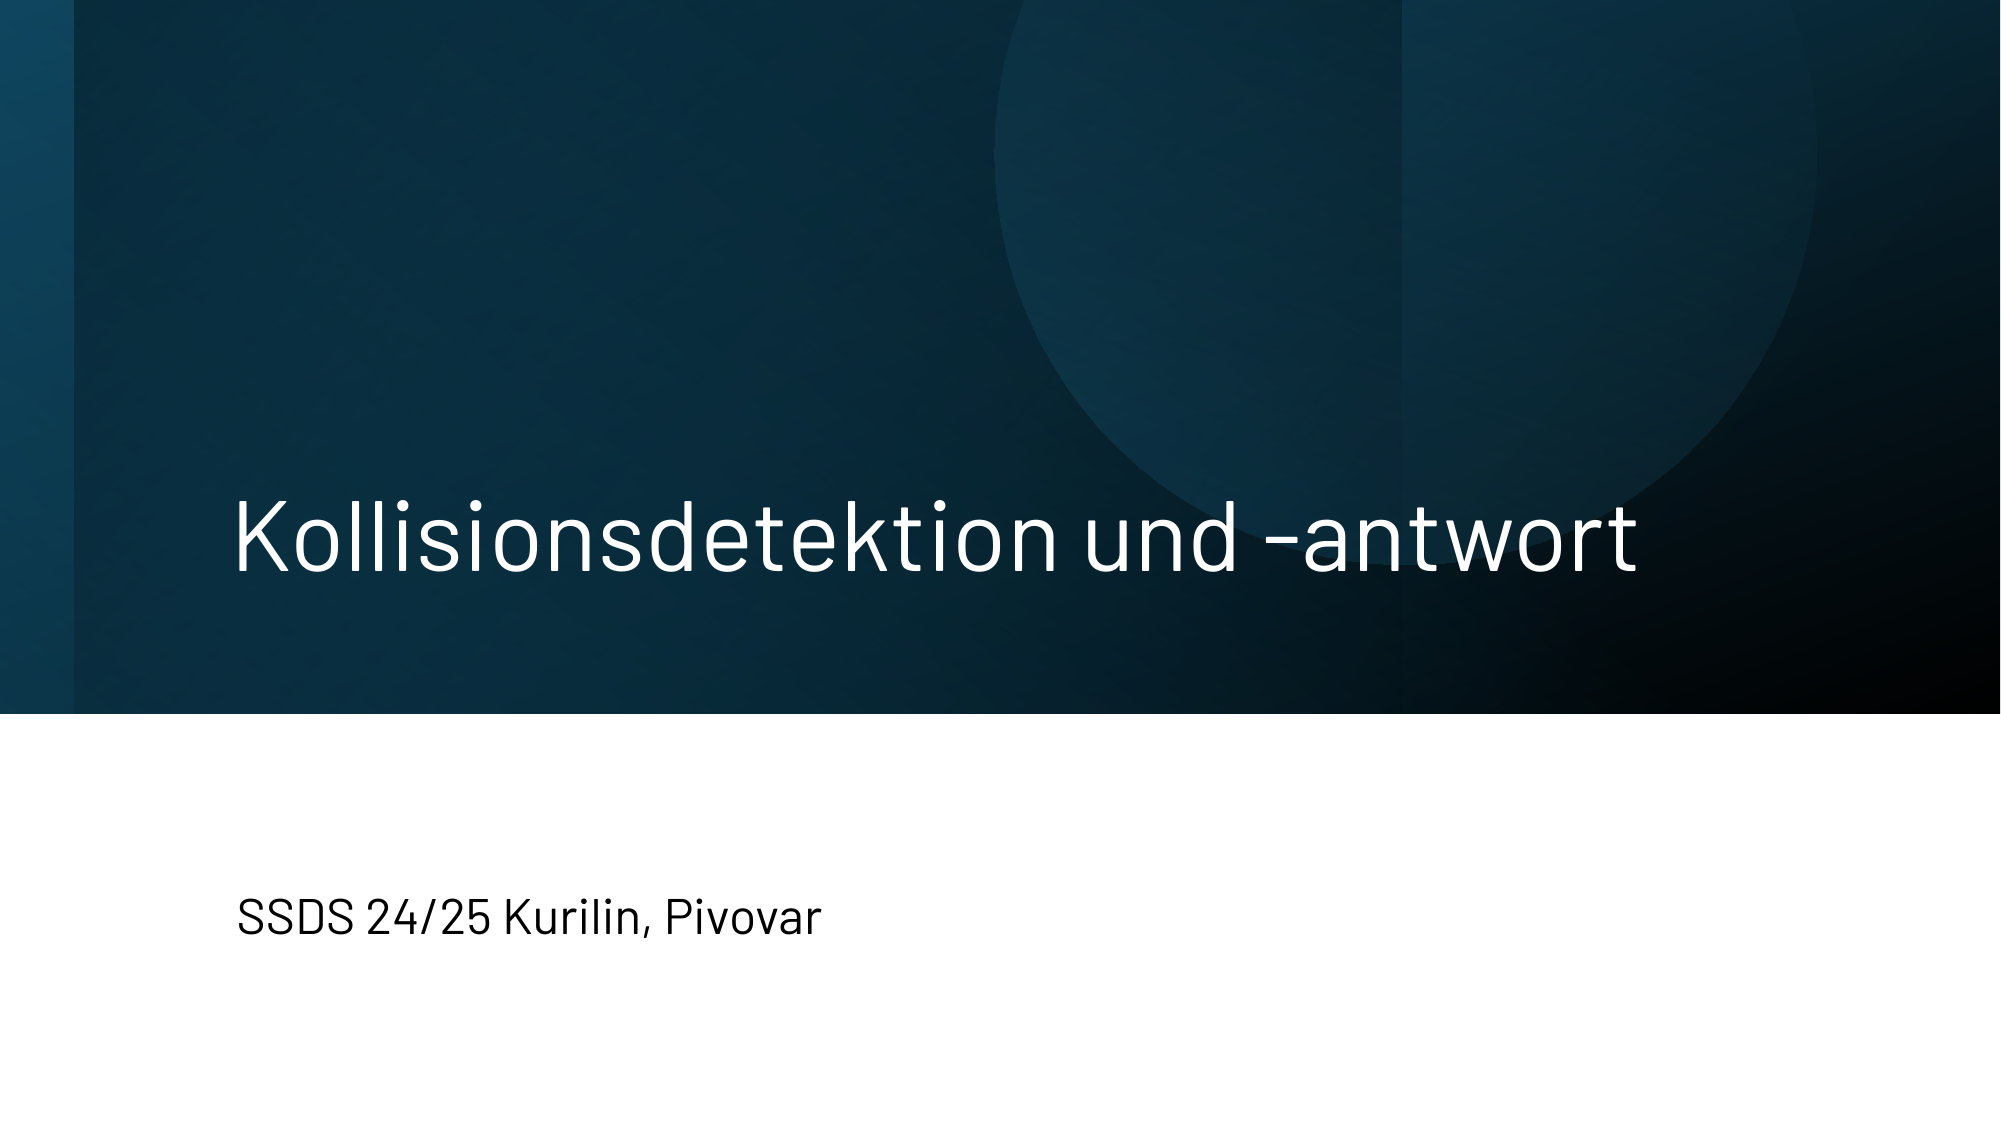

# Kollisionsdetektion und -antwort
SSDS 24/25 Kurilin, Pivovar